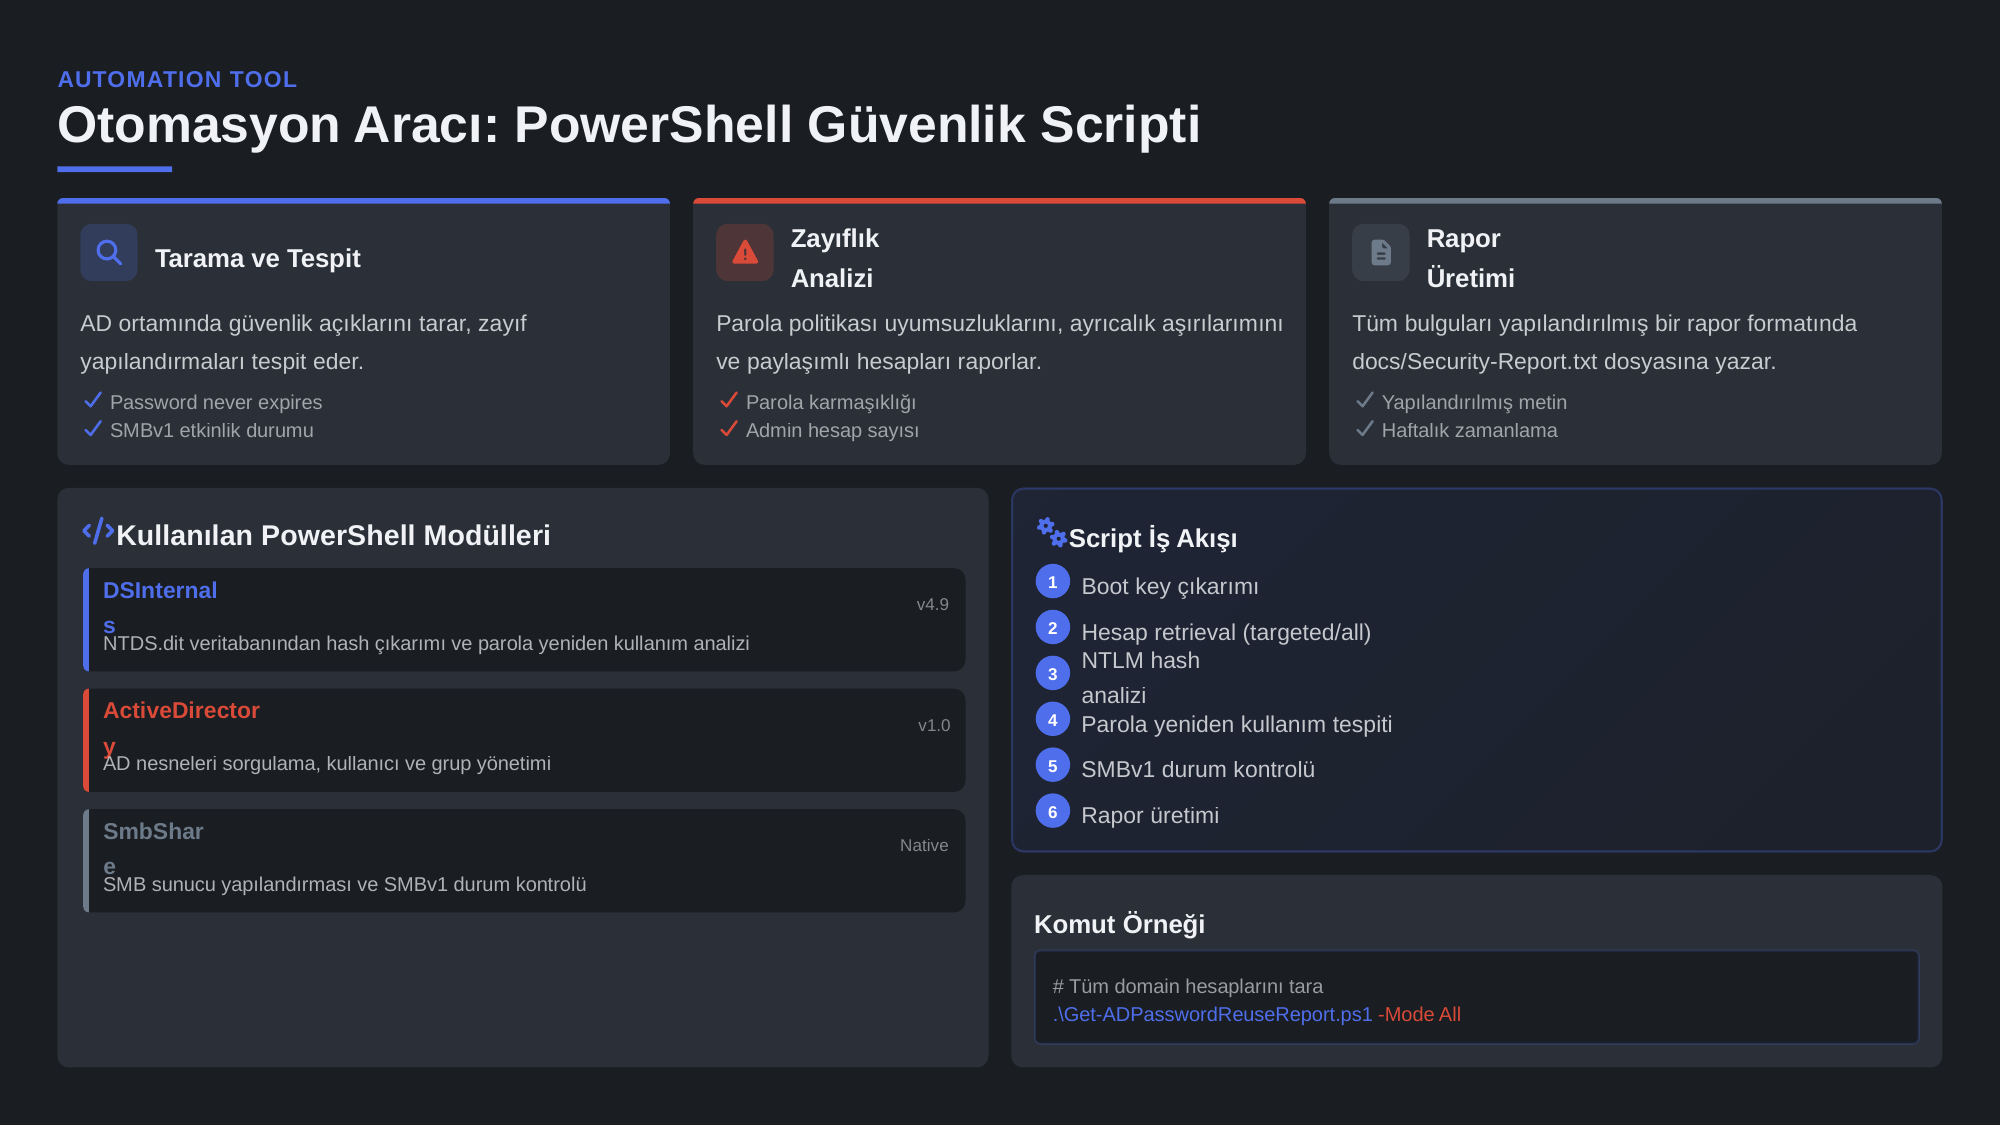

AUTOMATION TOOL
Otomasyon Aracı: PowerShell Güvenlik Scripti

Tarama ve Tespit
Zayıflık Analizi
Rapor Üretimi

AD ortamında güvenlik açıklarını tarar, zayıf yapılandırmaları tespit eder.
Parola politikası uyumsuzluklarını, ayrıcalık aşırılarımını ve paylaşımlı hesapları raporlar.
Tüm bulguları yapılandırılmış bir rapor formatında docs/Security-Report.txt dosyasına yazar.
Password never expires
Parola karmaşıklığı
Yapılandırılmış metin

SMBv1 etkinlik durumu
Admin hesap sayısı
Haftalık zamanlama

Kullanılan PowerShell Modülleri
Script İş Akışı

1

Boot key çıkarımı

DSInternals
v4.9
2

Hesap retrieval (targeted/all)
NTDS.dit veritabanından hash çıkarımı ve parola yeniden kullanım analizi
3

NTLM hash analizi

4

Parola yeniden kullanım tespiti
ActiveDirectory
v1.0
AD nesneleri sorgulama, kullanıcı ve grup yönetimi
5

SMBv1 durum kontrolü
6

Rapor üretimi

SmbShare
Native
SMB sunucu yapılandırması ve SMBv1 durum kontrolü

Komut Örneği

# Tüm domain hesaplarını tara
.\Get-ADPasswordReuseReport.ps1 -Mode All